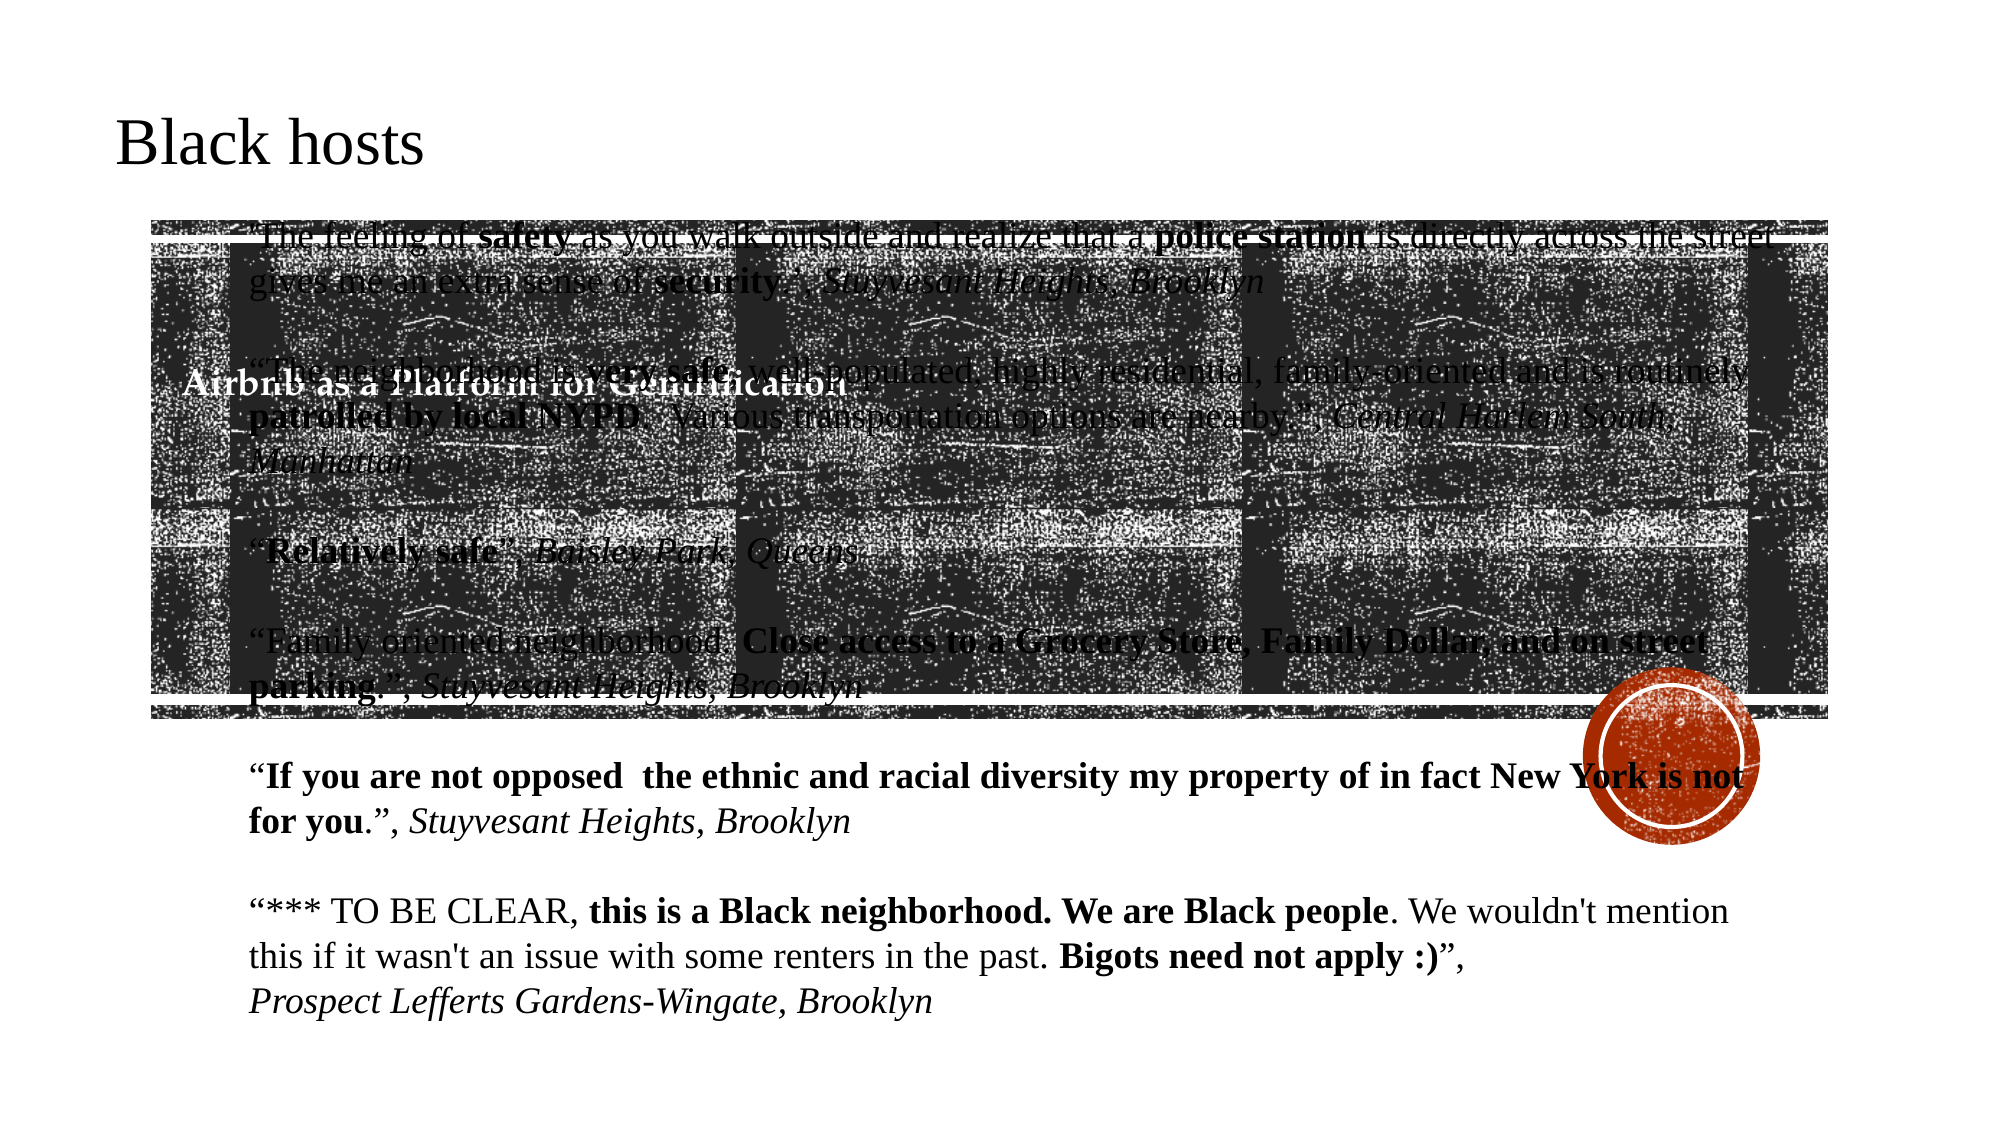

Black hosts
'The feeling of safety as you walk outside and realize that a police station is directly across the street gives me an extra sense of security.’, Stuyvesant Heights, Brooklyn

“The neighborhood is very safe, well-populated, highly residential, family-oriented and is routinely patrolled by local NYPD.  Various transportation options are nearby.”, Central Harlem South, Manhattan

“Relatively safe”, Baisley Park, Queens

“Family oriented neighborhood. Close access to a Grocery Store, Family Dollar, and on street parking.”, Stuyvesant Heights, Brooklyn

“If you are not opposed  the ethnic and racial diversity my property of in fact New York is not for you.”, Stuyvesant Heights, Brooklyn

“*** TO BE CLEAR, this is a Black neighborhood. We are Black people. We wouldn't mention this if it wasn't an issue with some renters in the past. Bigots need not apply :)”,
Prospect Lefferts Gardens-Wingate, Brooklyn

Airbnb as a Platform for Gentrification
Petter Törnberg
Letizia Chiappini